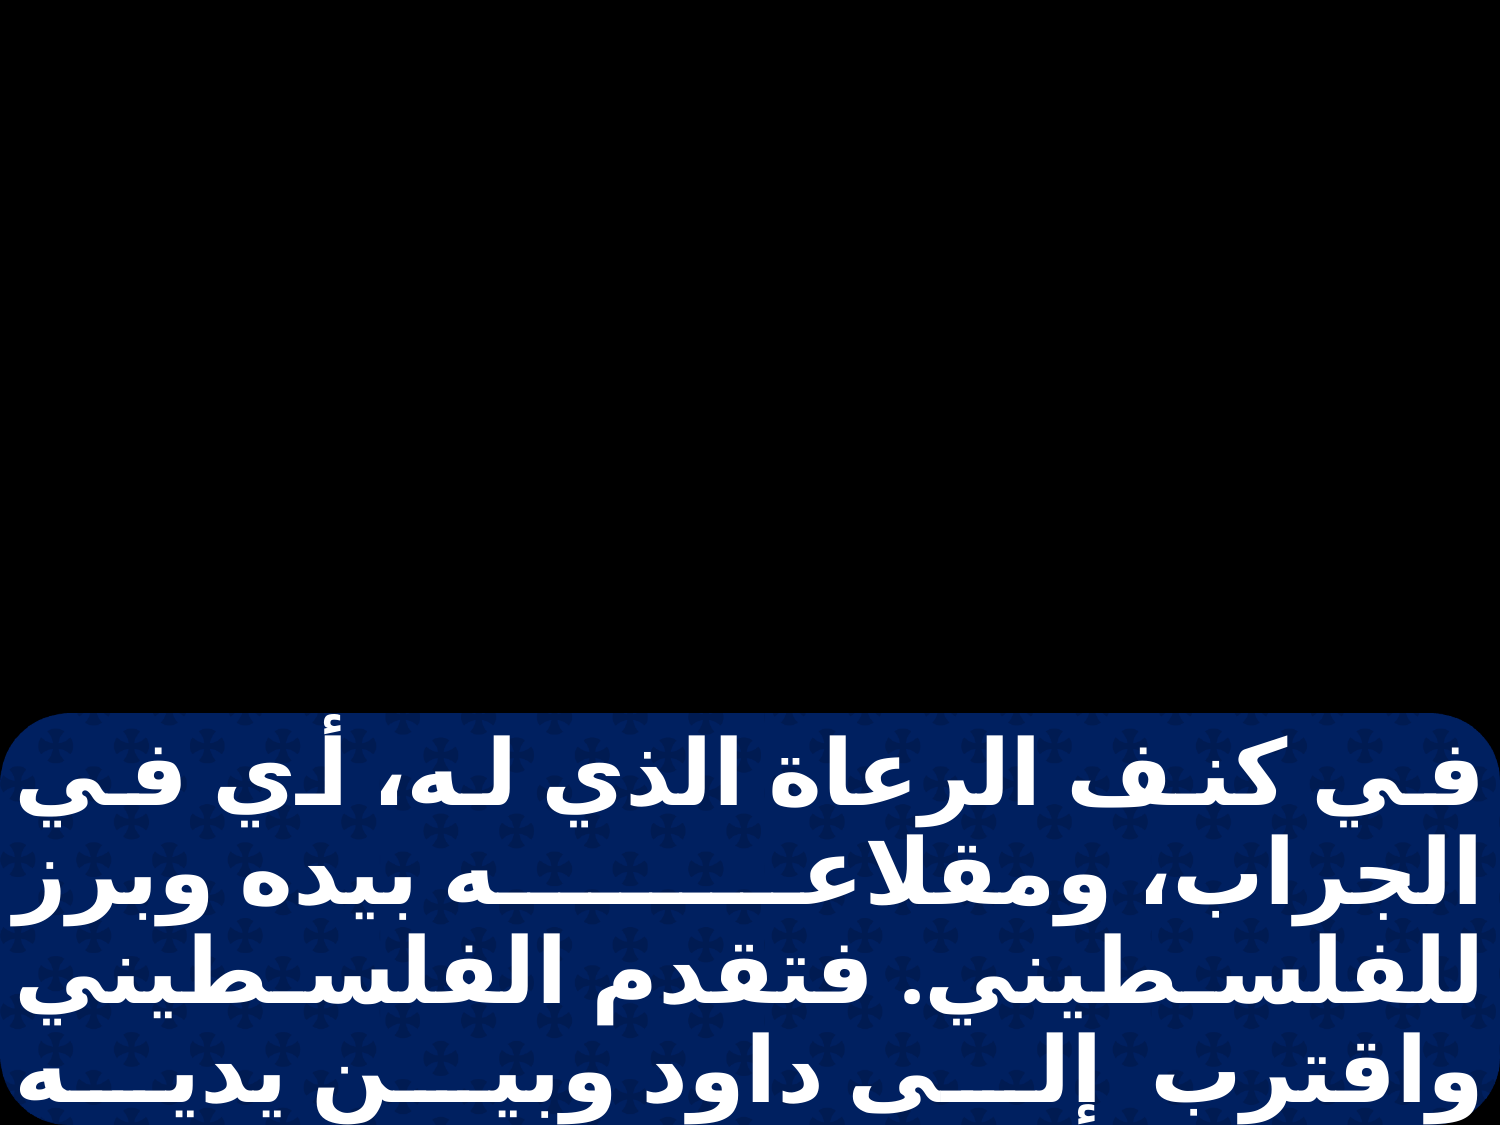

في كنف الرعاة الذي له، أي في الجراب، ومقلاعه بيده وبرز للفلسطيني. فتقدم الفلسطيني واقترب  إلى داود وبين يديه الرجل الحامل مجنبه. وتطلع الفلسطيني ونظر داود فاستخف به لأنه كان غلاما